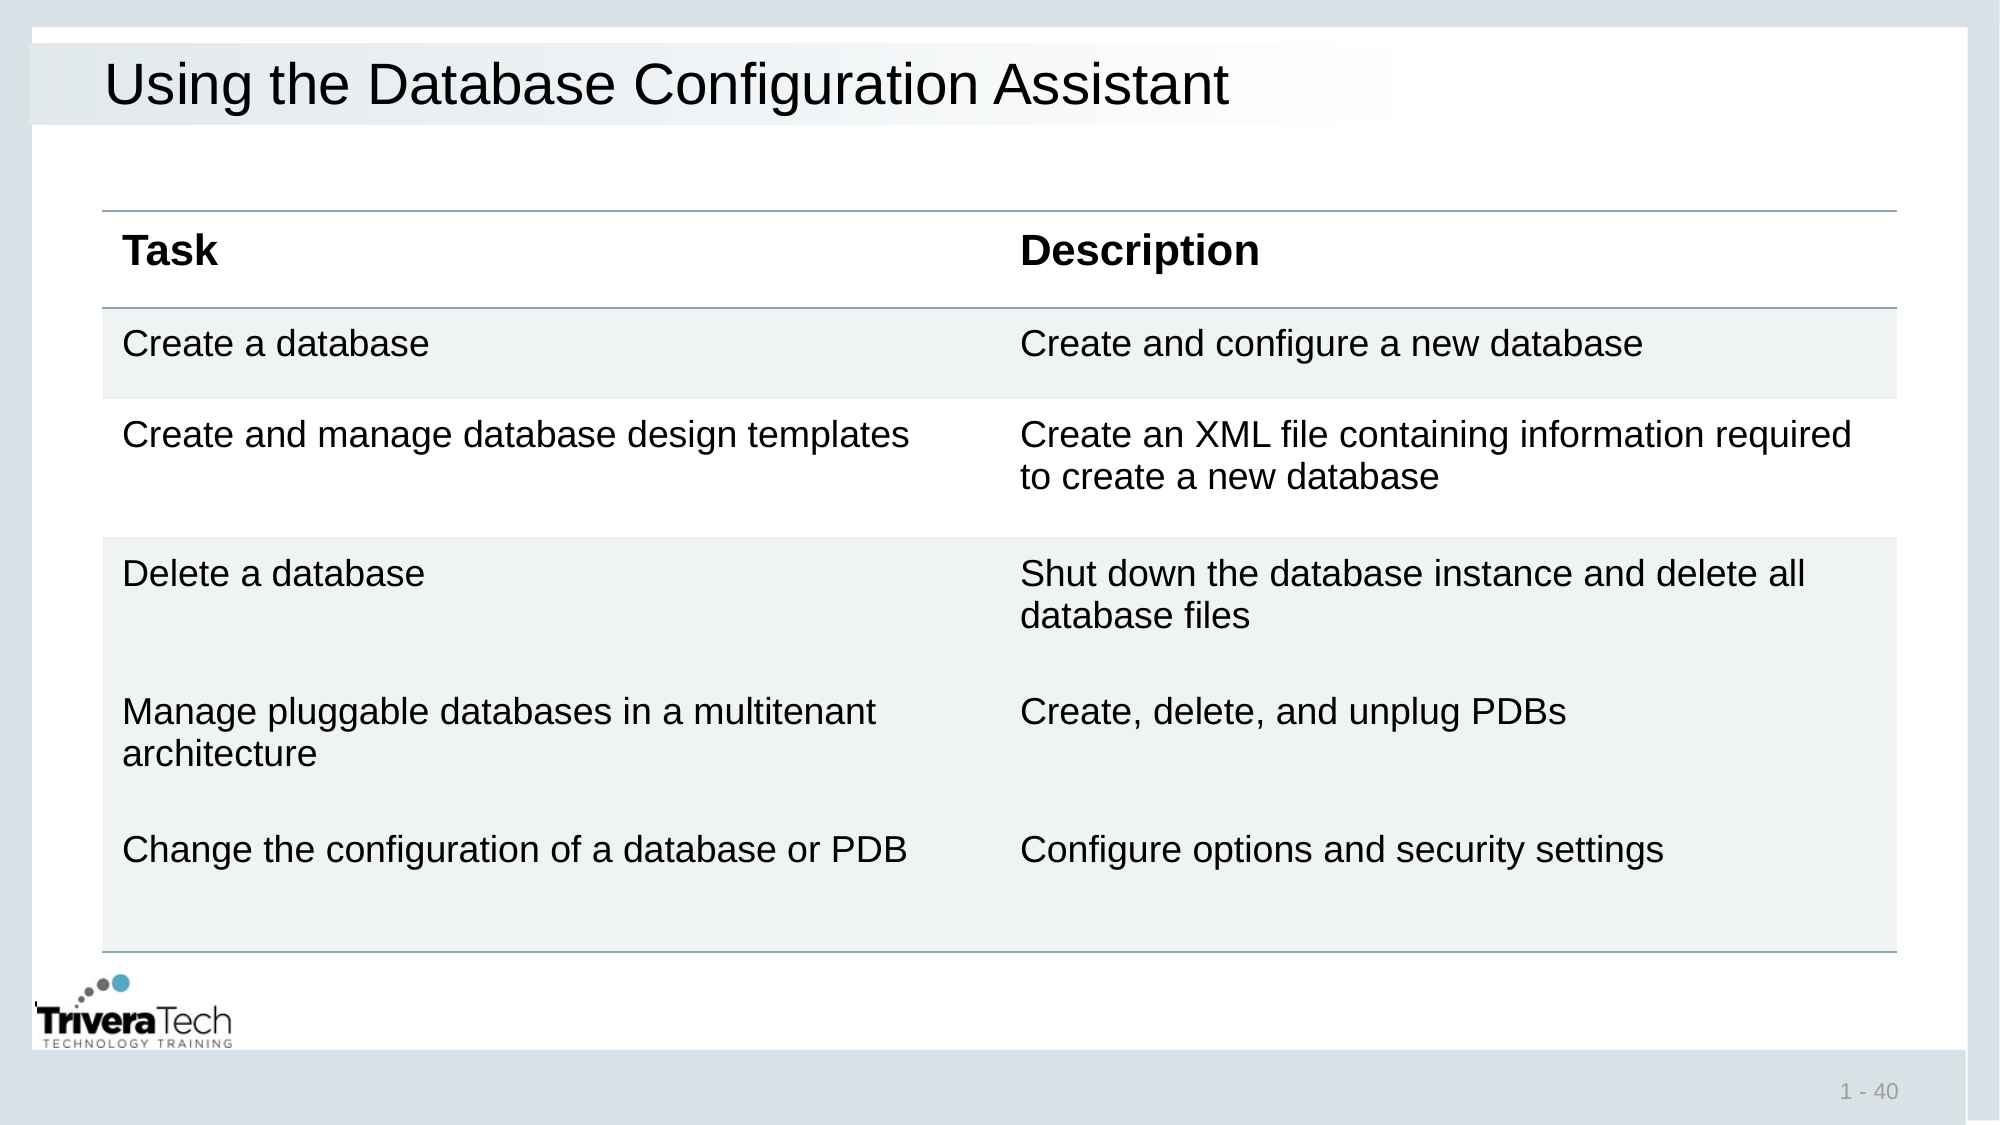

# Using the Database Configuration Assistant
| Task | Description |
| --- | --- |
| Create a database | Create and configure a new database |
| Create and manage database design templates | Create an XML file containing information required to create a new database |
| Delete a database | Shut down the database instance and delete all database files |
| Manage pluggable databases in a multitenant architecture | Create, delete, and unplug PDBs |
| Change the configuration of a database or PDB | Configure options and security settings |